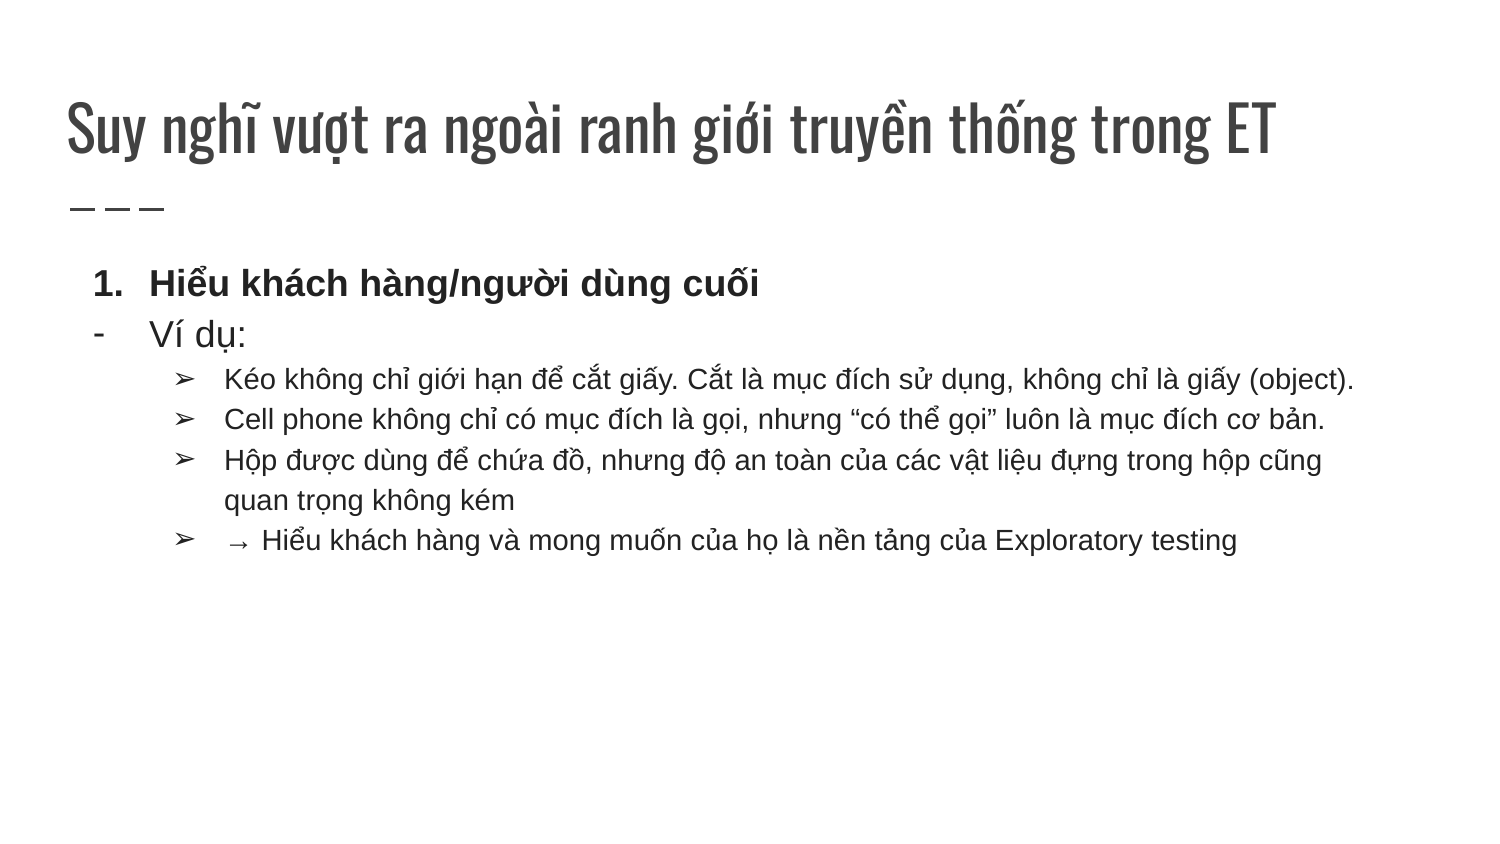

# Suy nghĩ vượt ra ngoài ranh giới truyền thống trong ET
Hiểu khách hàng/người dùng cuối
Ví dụ:
Kéo không chỉ giới hạn để cắt giấy. Cắt là mục đích sử dụng, không chỉ là giấy (object).
Cell phone không chỉ có mục đích là gọi, nhưng “có thể gọi” luôn là mục đích cơ bản.
Hộp được dùng để chứa đồ, nhưng độ an toàn của các vật liệu đựng trong hộp cũng quan trọng không kém
→ Hiểu khách hàng và mong muốn của họ là nền tảng của Exploratory testing